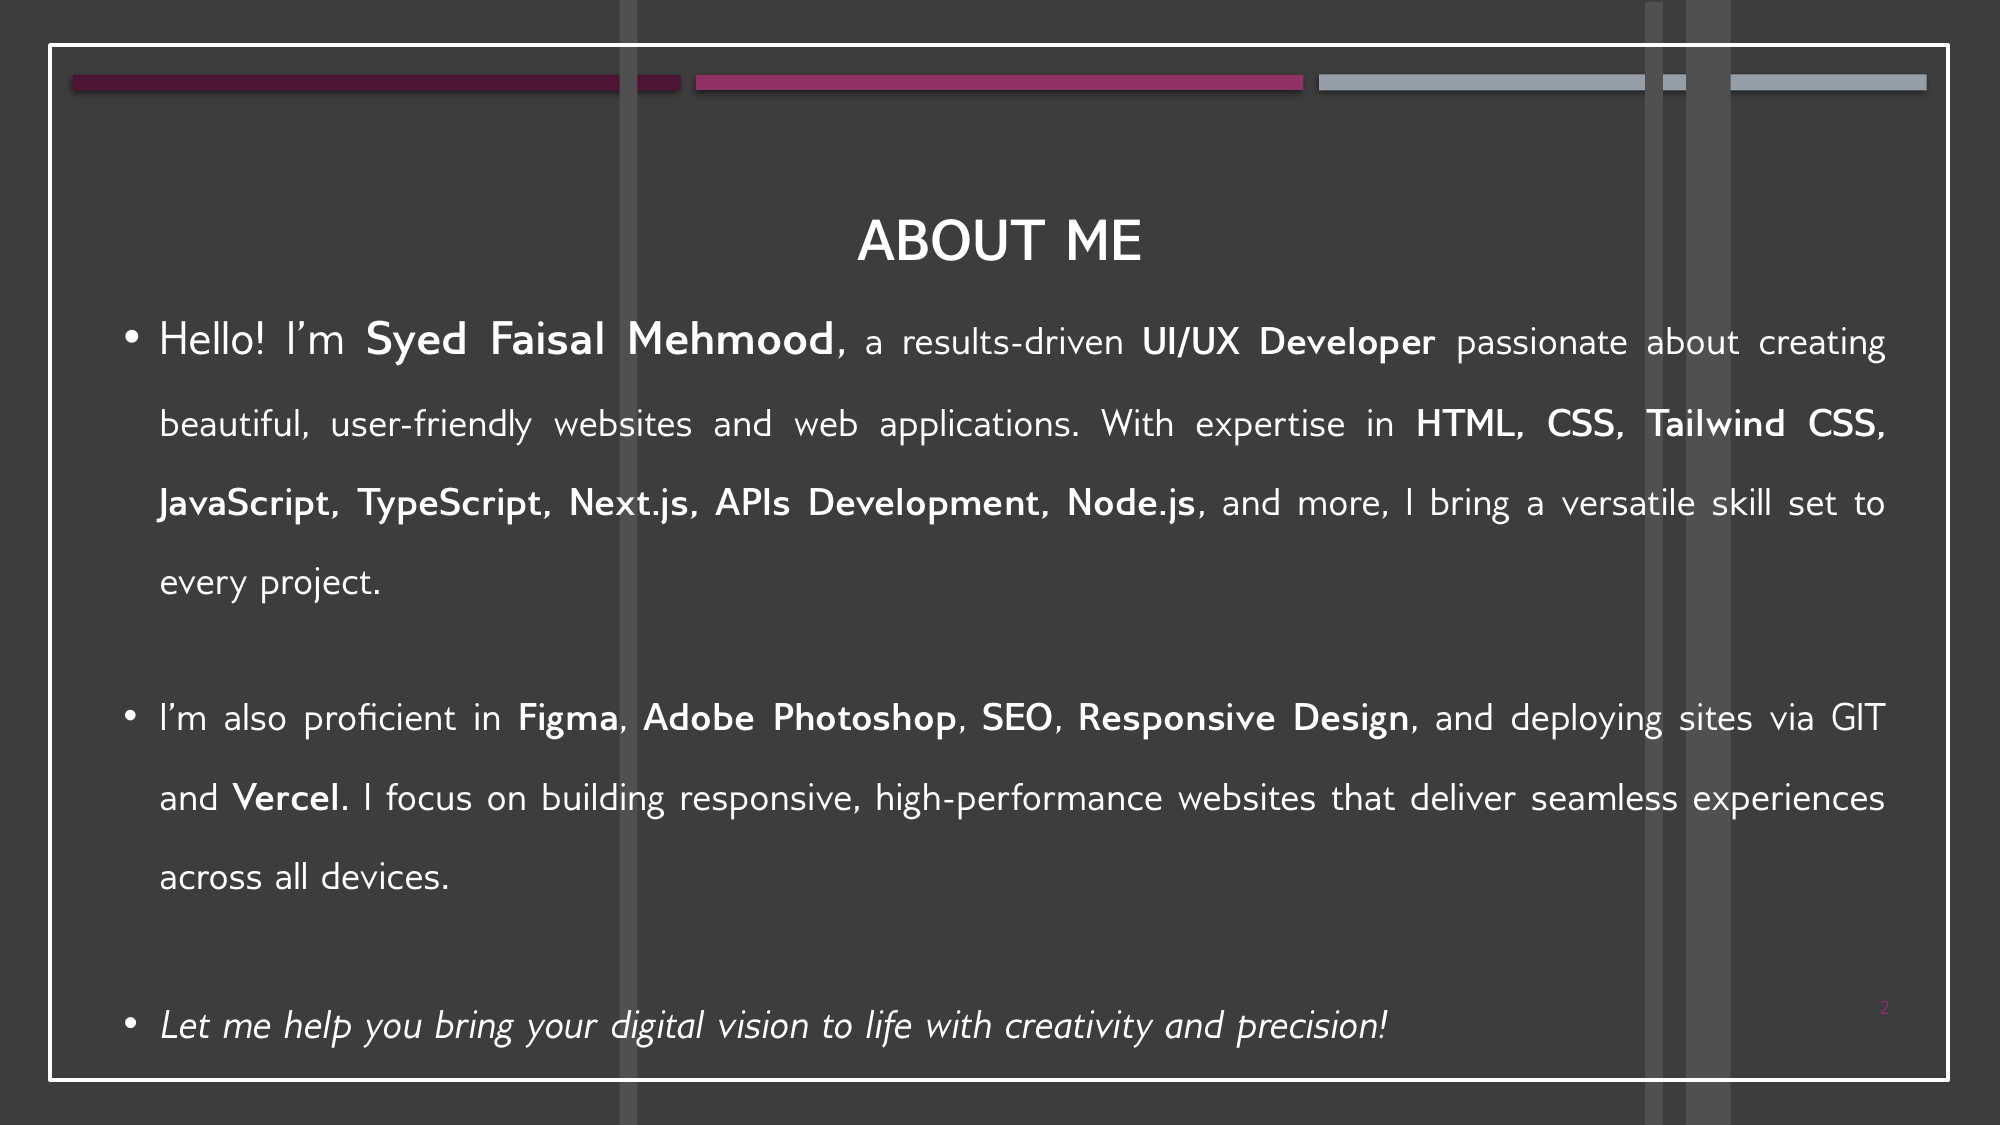

# About Me
Hello! I’m Syed Faisal Mehmood, a results-driven UI/UX Developer passionate about creating beautiful, user-friendly websites and web applications. With expertise in HTML, CSS, Tailwind CSS, JavaScript, TypeScript, Next.js, APIs Development, Node.js, and more, I bring a versatile skill set to every project.

I’m also proficient in Figma, Adobe Photoshop, SEO, Responsive Design, and deploying sites via GIT and Vercel. I focus on building responsive, high-performance websites that deliver seamless experiences across all devices.

Let me help you bring your digital vision to life with creativity and precision!
2